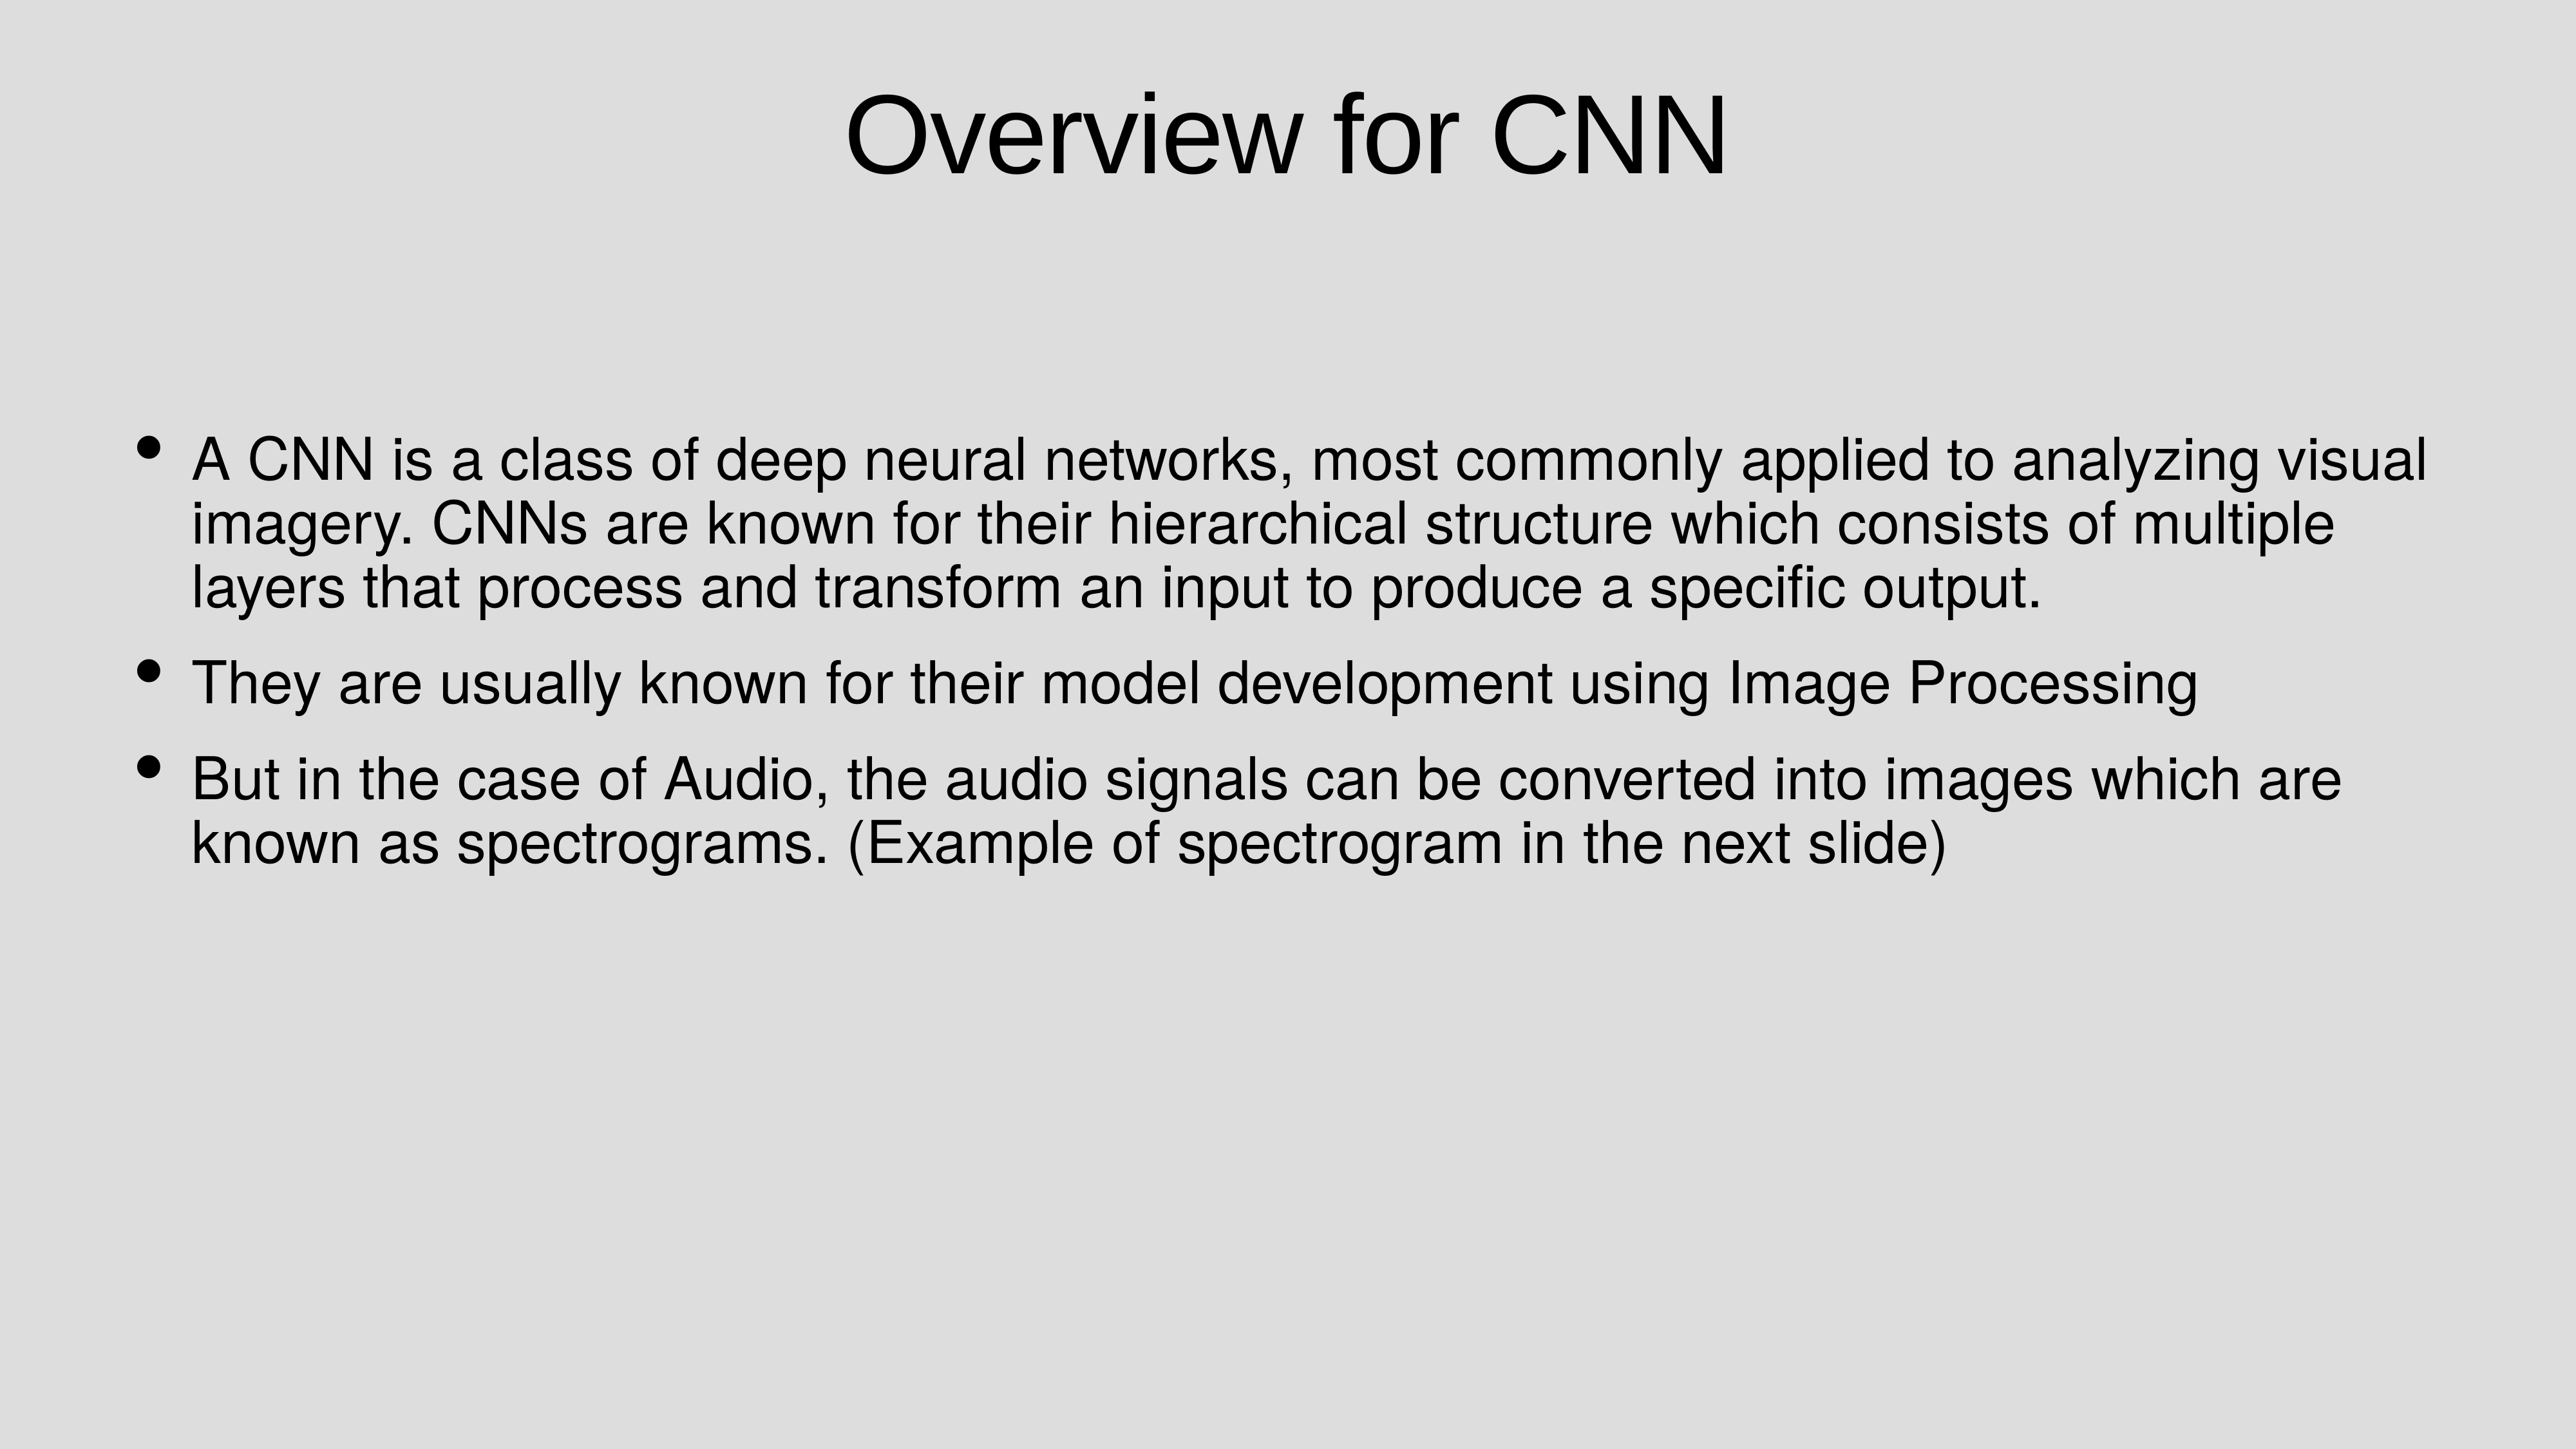

# Overview for CNN
A CNN is a class of deep neural networks, most commonly applied to analyzing visual imagery. CNNs are known for their hierarchical structure which consists of multiple layers that process and transform an input to produce a specific output.
They are usually known for their model development using Image Processing
But in the case of Audio, the audio signals can be converted into images which are known as spectrograms. (Example of spectrogram in the next slide)